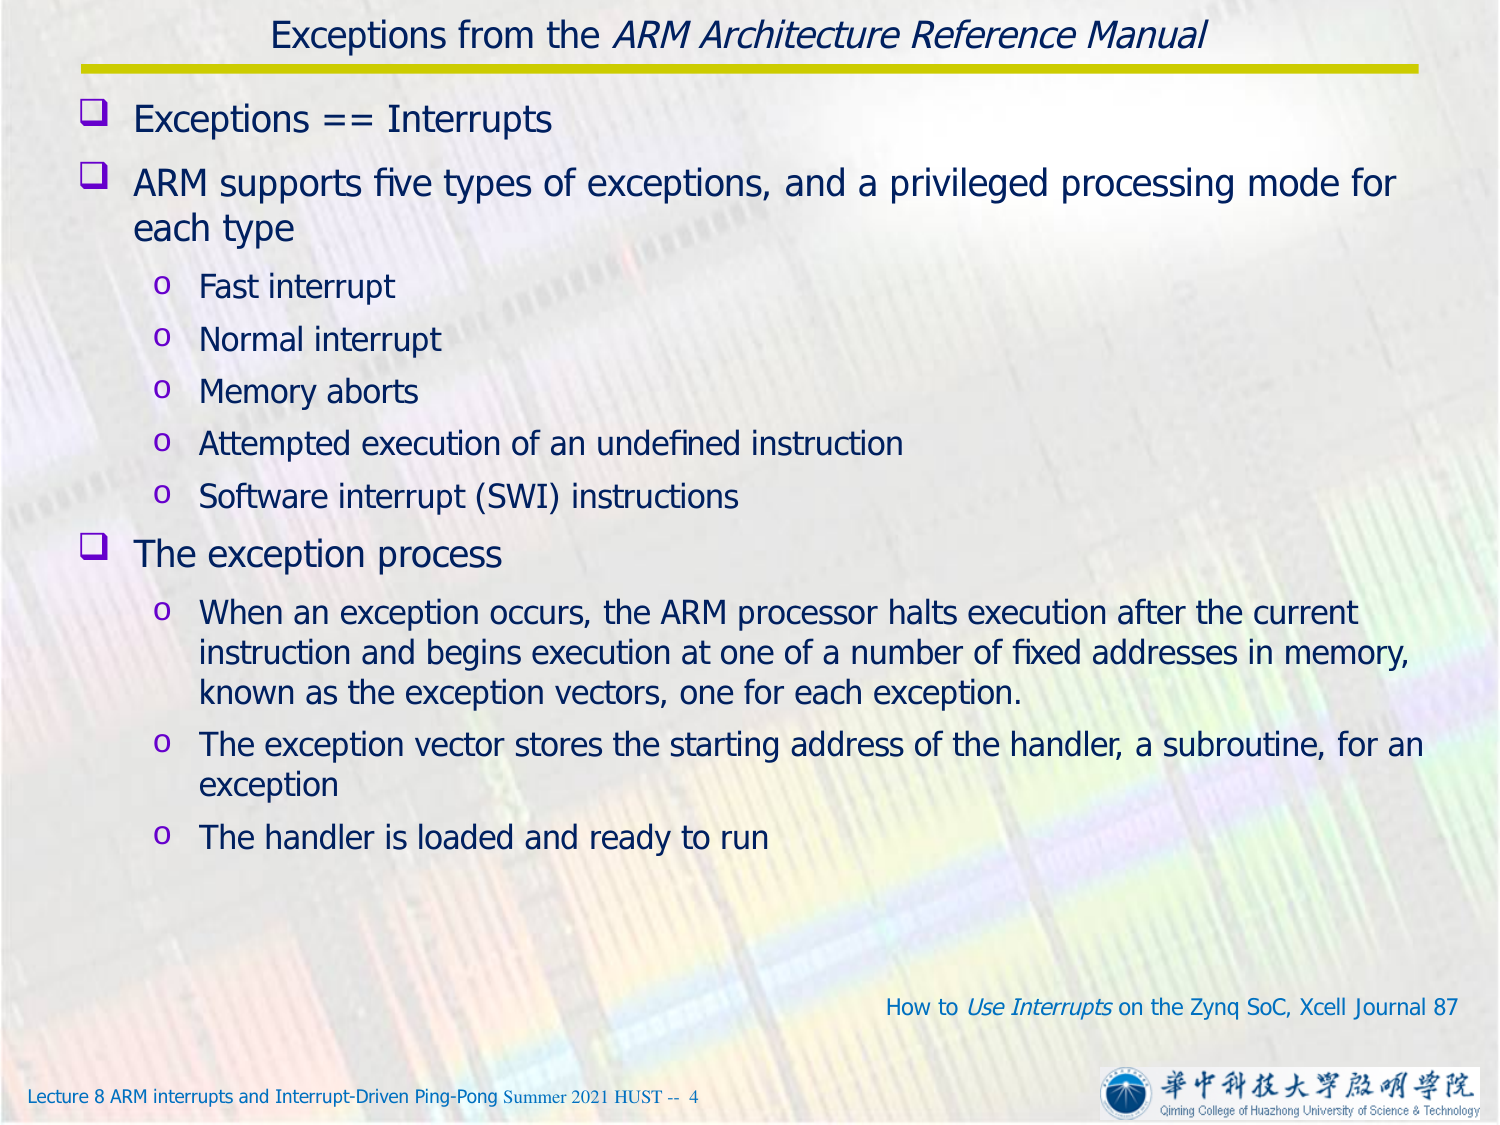

# Exceptions from the ARM Architecture Reference Manual
Exceptions == Interrupts
ARM supports five types of exceptions, and a privileged processing mode for each type
Fast interrupt
Normal interrupt
Memory aborts
Attempted execution of an undefined instruction
Software interrupt (SWI) instructions
The exception process
When an exception occurs, the ARM processor halts execution after the current instruction and begins execution at one of a number of fixed addresses in memory, known as the exception vectors, one for each exception.
The exception vector stores the starting address of the handler, a subroutine, for an exception
The handler is loaded and ready to run

How to Use Interrupts on the Zynq SoC, Xcell Journal 87